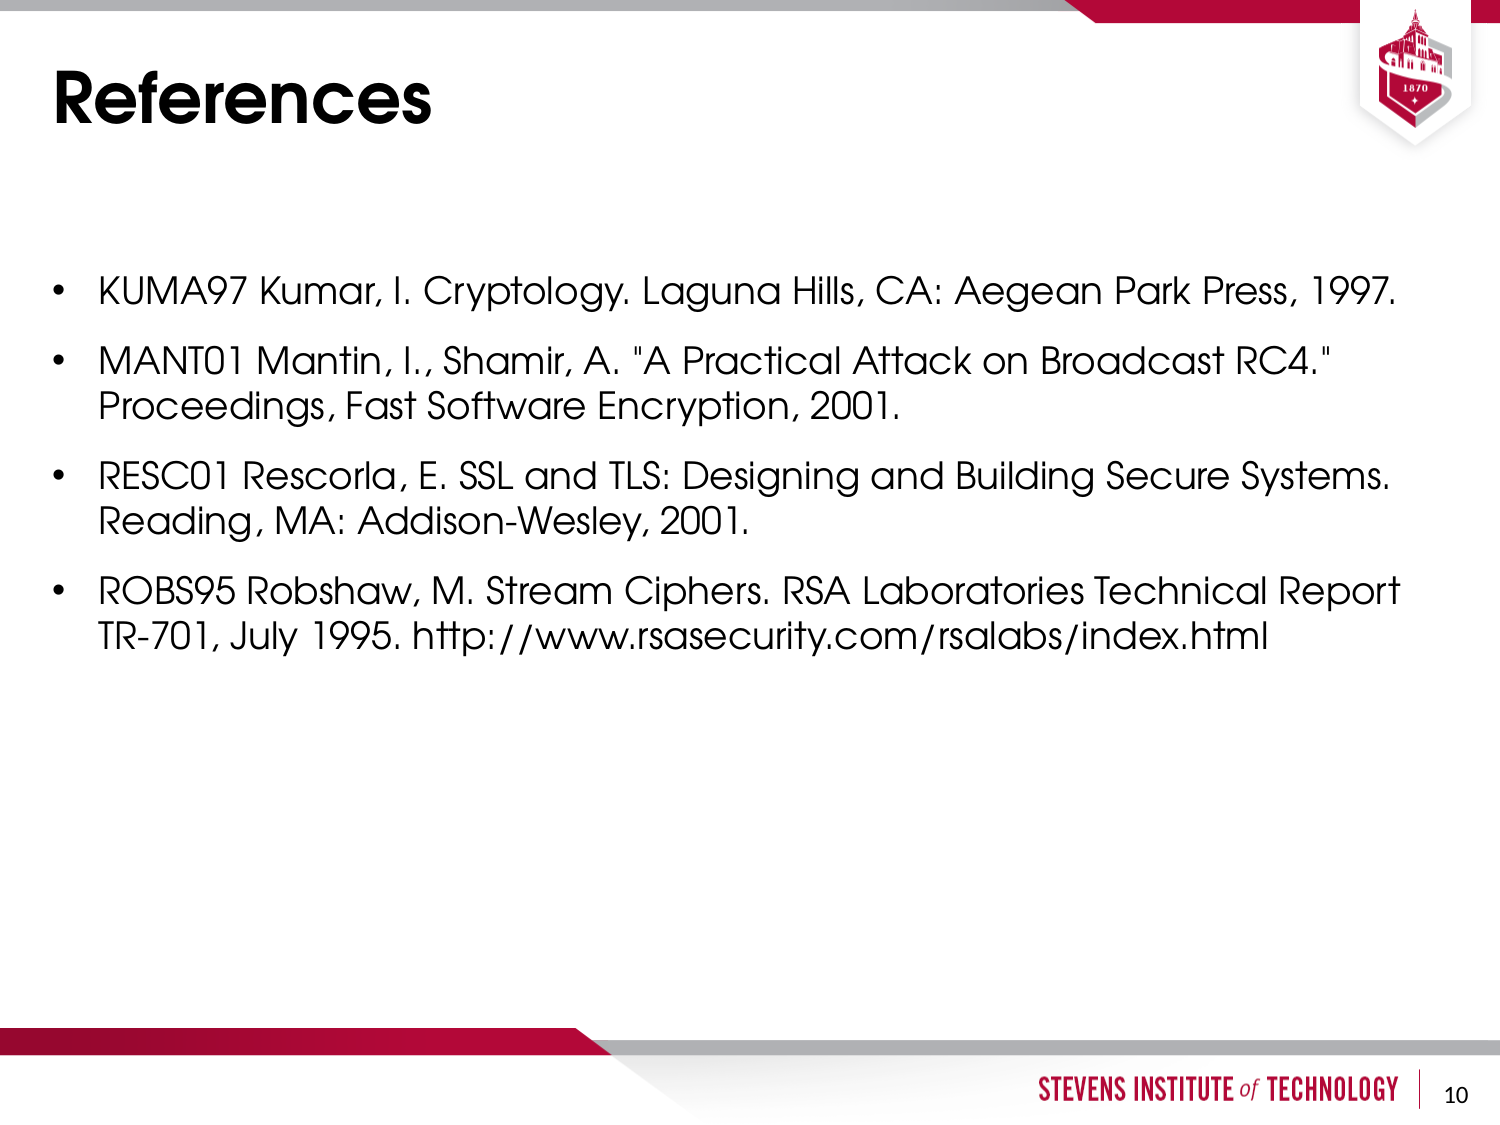

# References
KUMA97 Kumar, I. Cryptology. Laguna Hills, CA: Aegean Park Press, 1997.
MANT01 Mantin, I., Shamir, A. "A Practical Attack on Broadcast RC4." Proceedings, Fast Software Encryption, 2001.
RESC01 Rescorla, E. SSL and TLS: Designing and Building Secure Systems. Reading, MA: Addison-Wesley, 2001.
ROBS95 Robshaw, M. Stream Ciphers. RSA Laboratories Technical Report TR-701, July 1995. http://www.rsasecurity.com/rsalabs/index.html
10